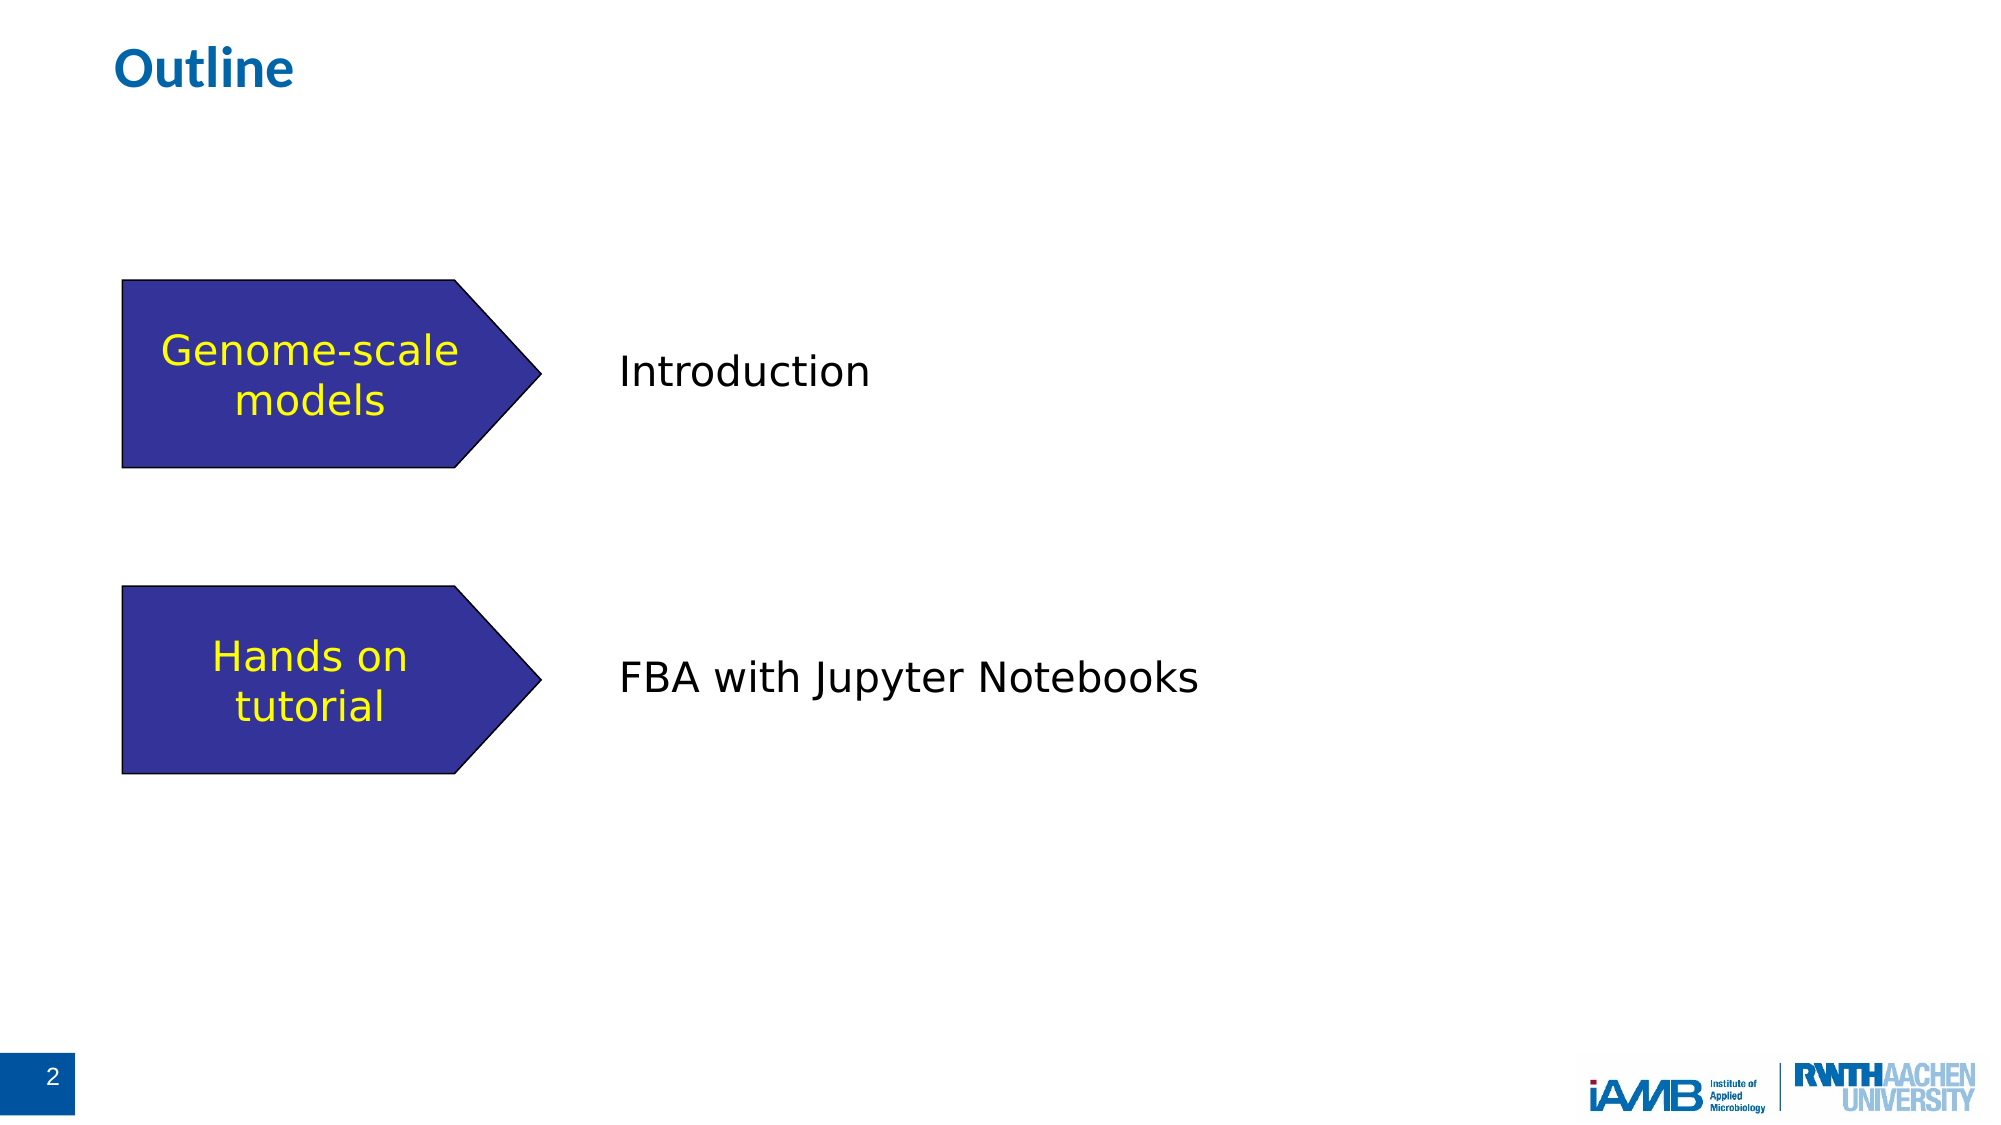

# Outline
Genome-scale models
Introduction
Hands on tutorial
FBA with Jupyter Notebooks
2